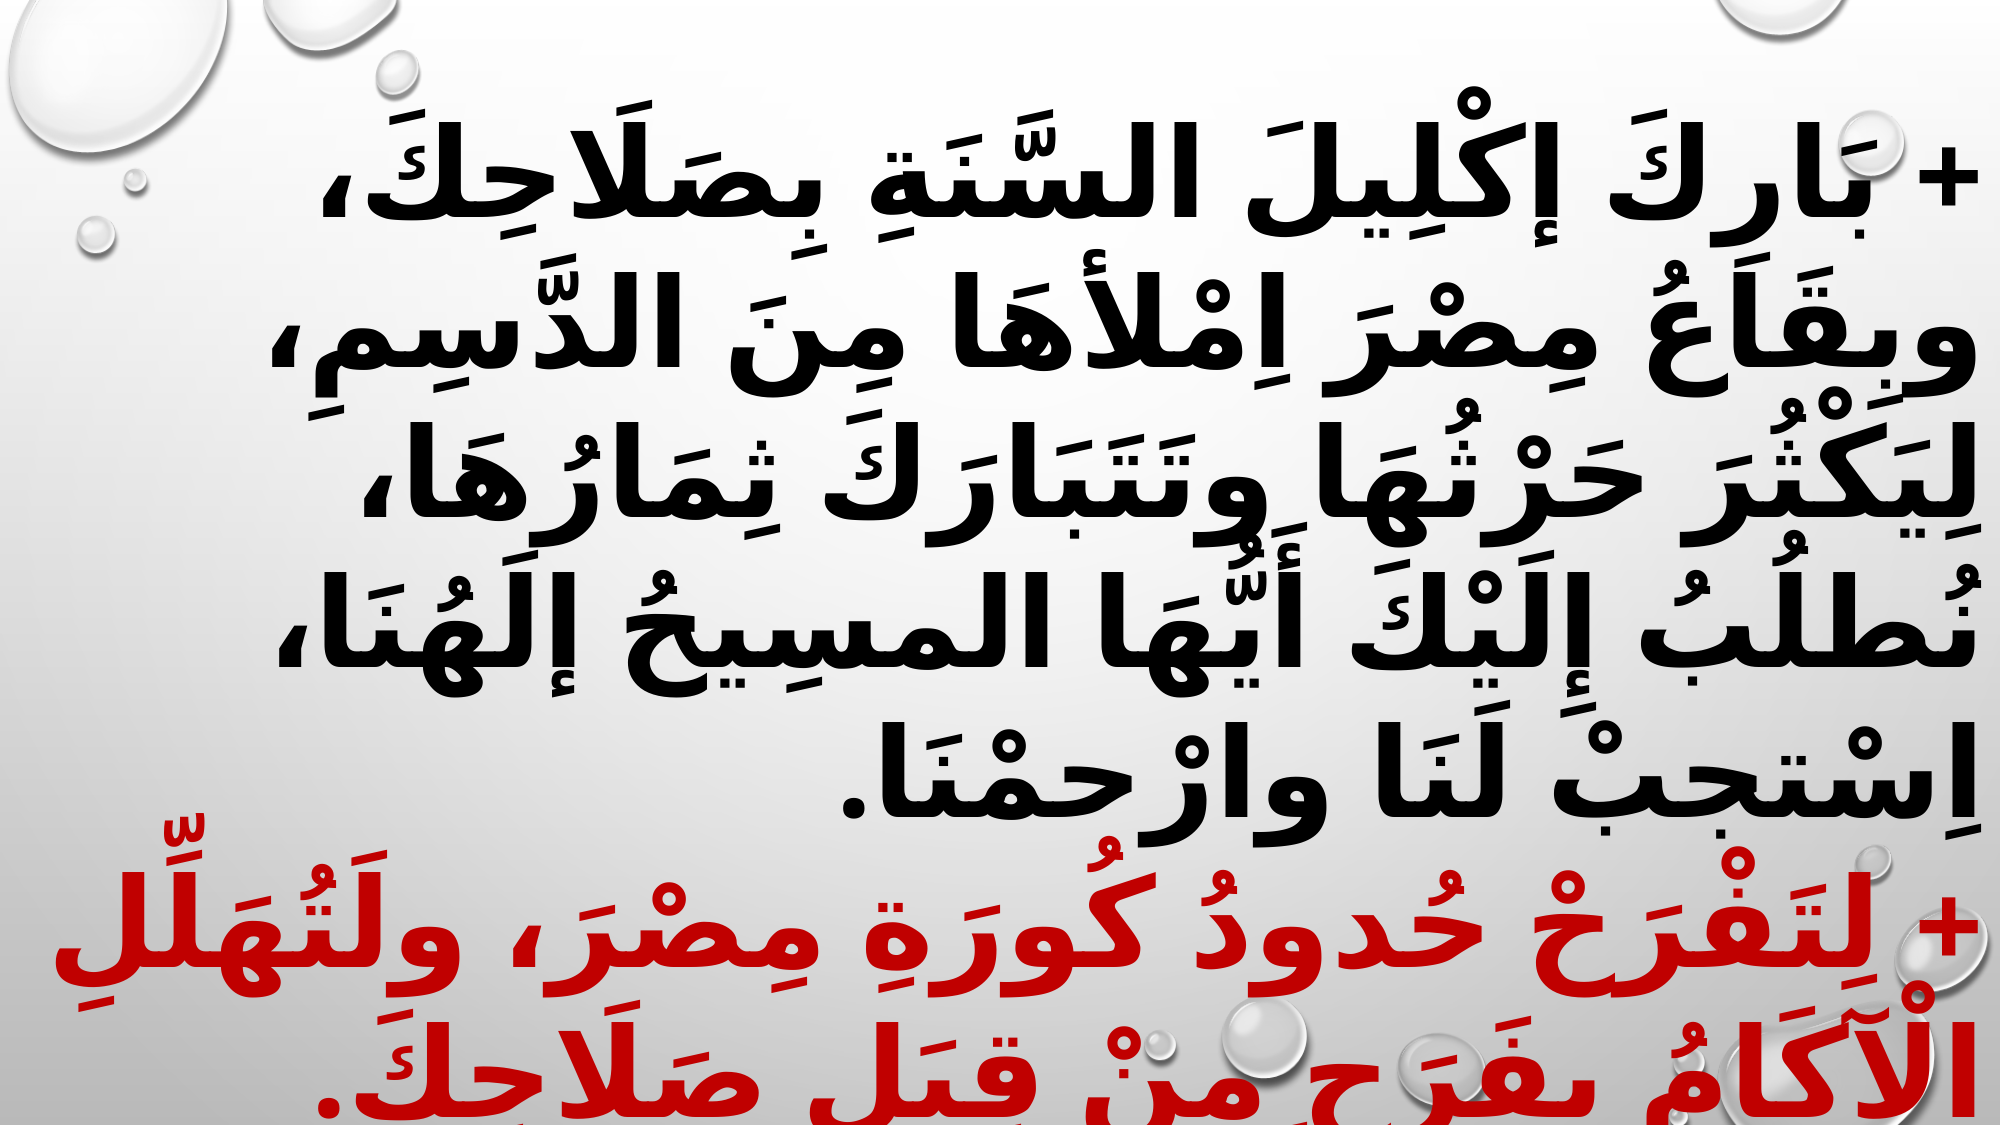

+ بَارِكَ إكْلِيلَ السَّنَةِ بِصَلَاحِكَ، وبِقَاعُ مِصْرَ اِمْلأهَا مِنَ الدَّسِمِ، لِيَكْثُرَ حَرْثُهَا وتَتَبَارَكَ ثِمَارُهَا، نُطلُبُ إِلَيْكَ أَيُّهَا المسِيحُ إلَهُنَا، اِسْتجبْ لَنَا وارْحمْنَا.
+ لِتَفْرَحْ حُدودُ كُورَةِ مِصْرَ، ولَتُهَلِّلِ الْآكَامُ بِفَرَحٍ مِنْ قِبَلِ صَلَاحِكَ. نُطلُبُ إِلَيْكَ أَيُّهَا المسِيحُ إلَهُنَا، اِسْتجبْ لَنَا وارْحمْنَا.